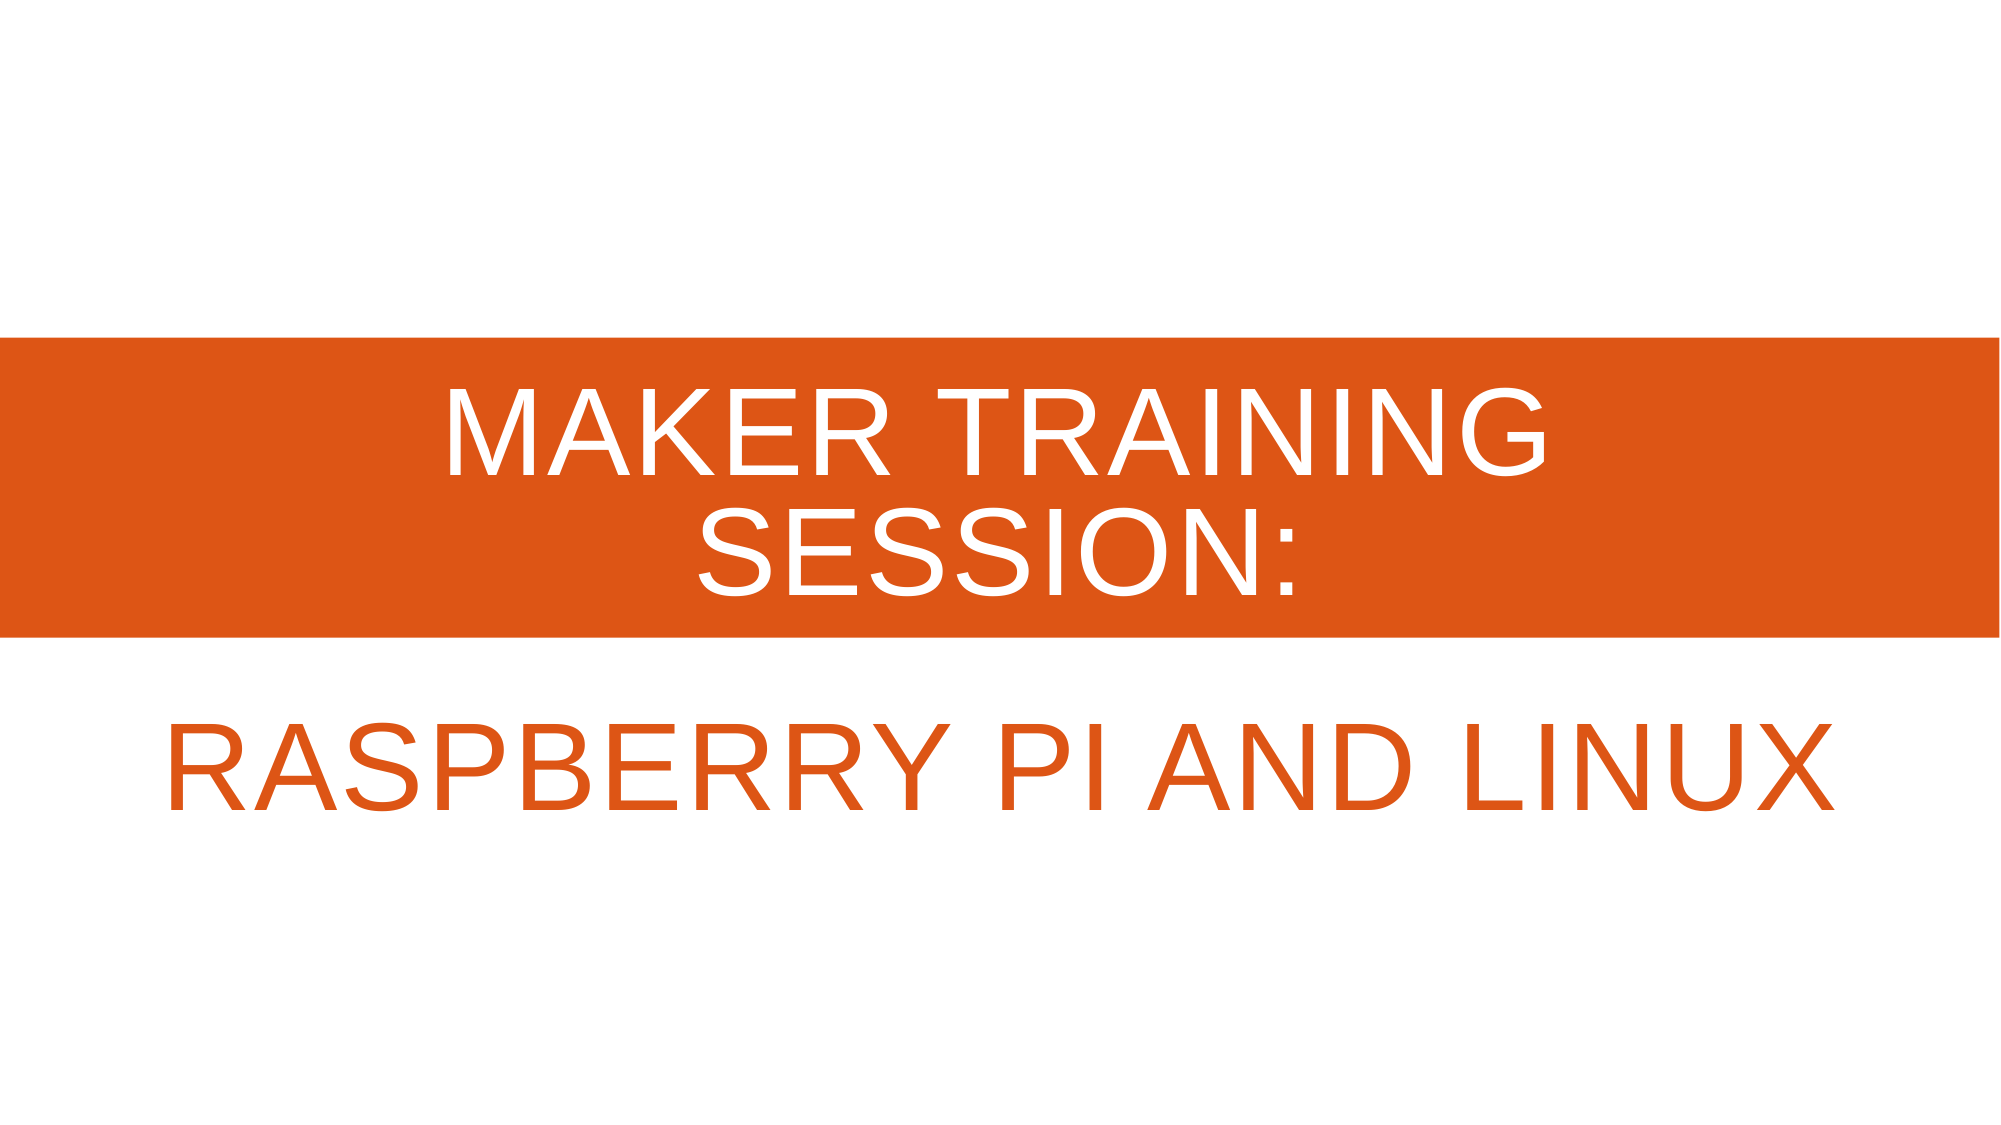

# Maker Training Session:
Raspberry Pi and Linux